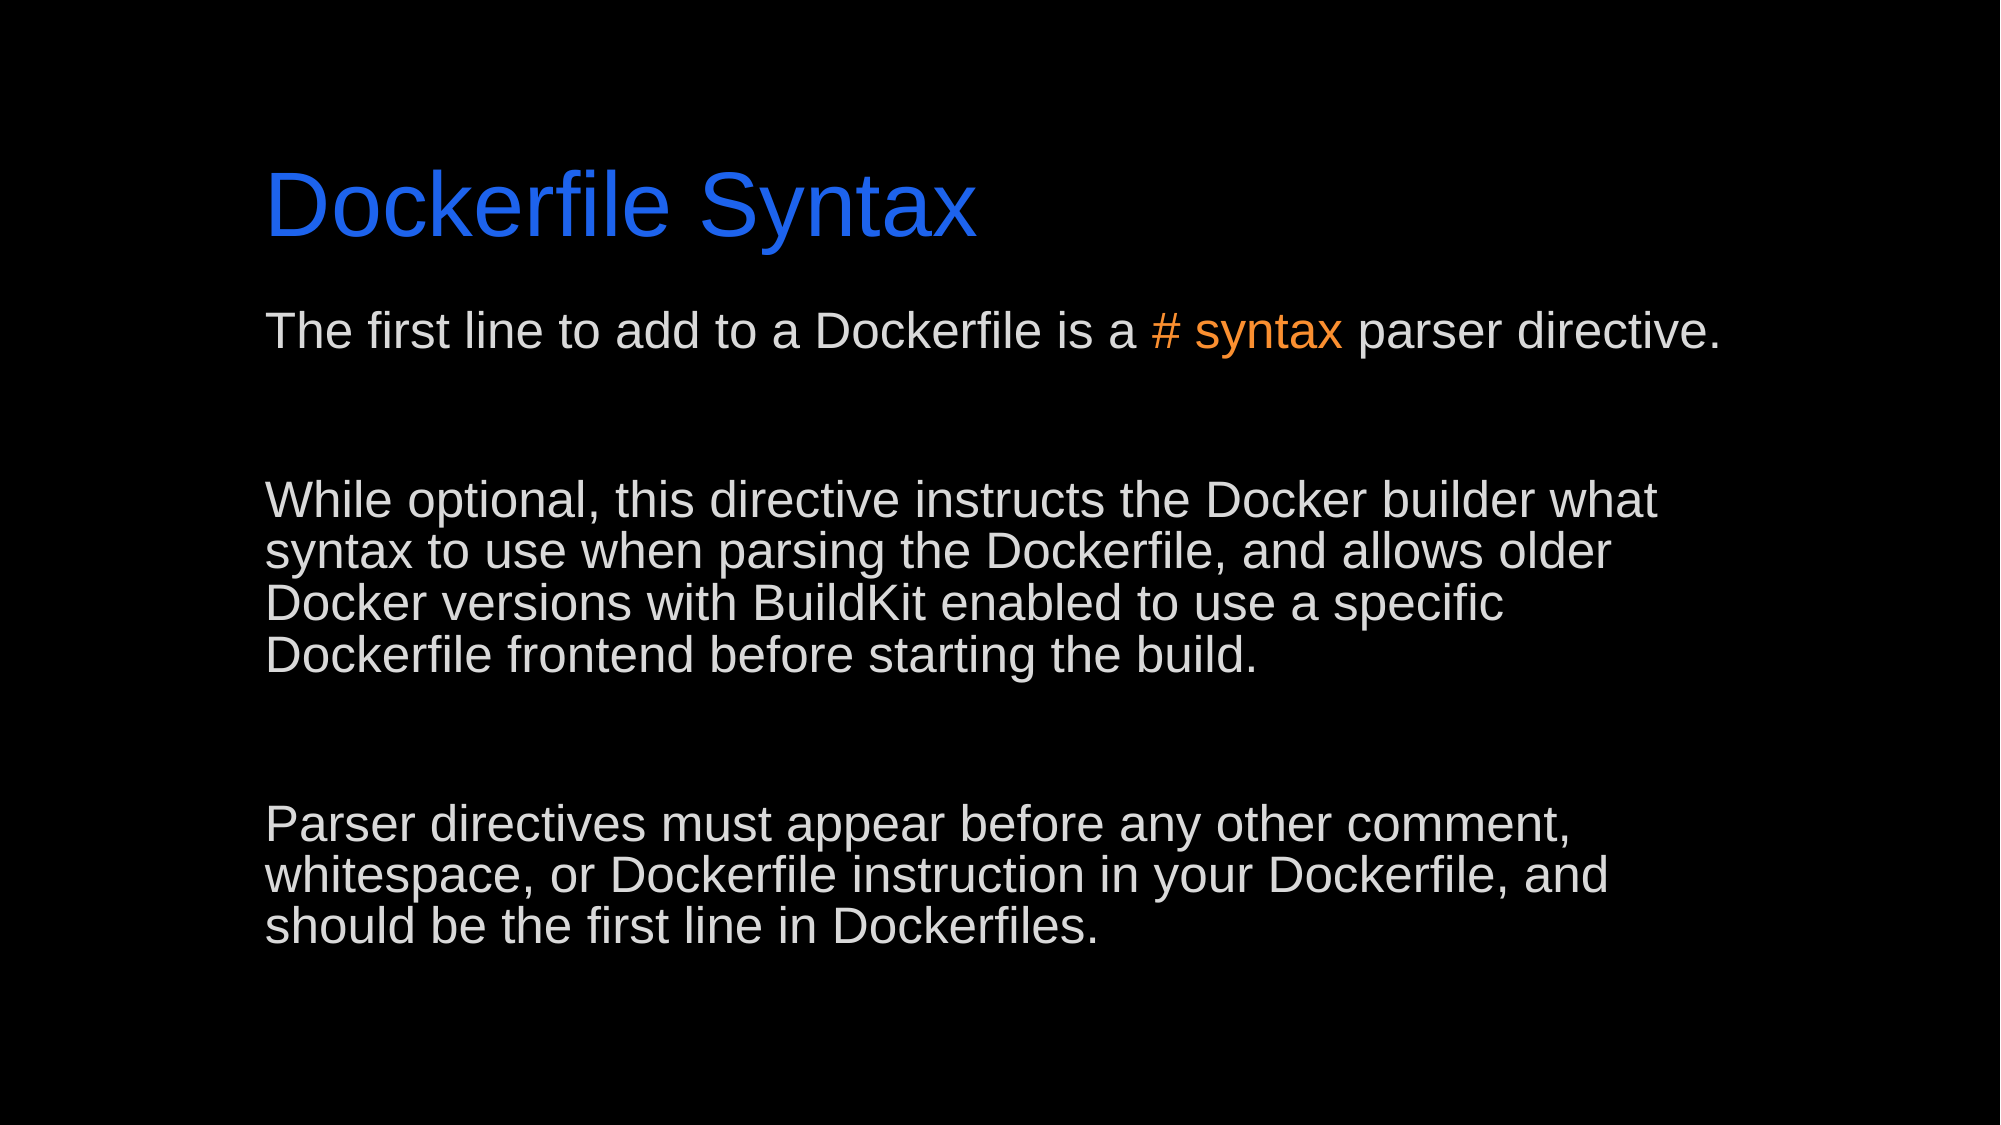

# Dockerfile Syntax
The first line to add to a Dockerfile is a # syntax parser directive.

While optional, this directive instructs the Docker builder what syntax to use when parsing the Dockerfile, and allows older Docker versions with BuildKit enabled to use a specific Dockerfile frontend before starting the build.

Parser directives must appear before any other comment, whitespace, or Dockerfile instruction in your Dockerfile, and should be the first line in Dockerfiles.